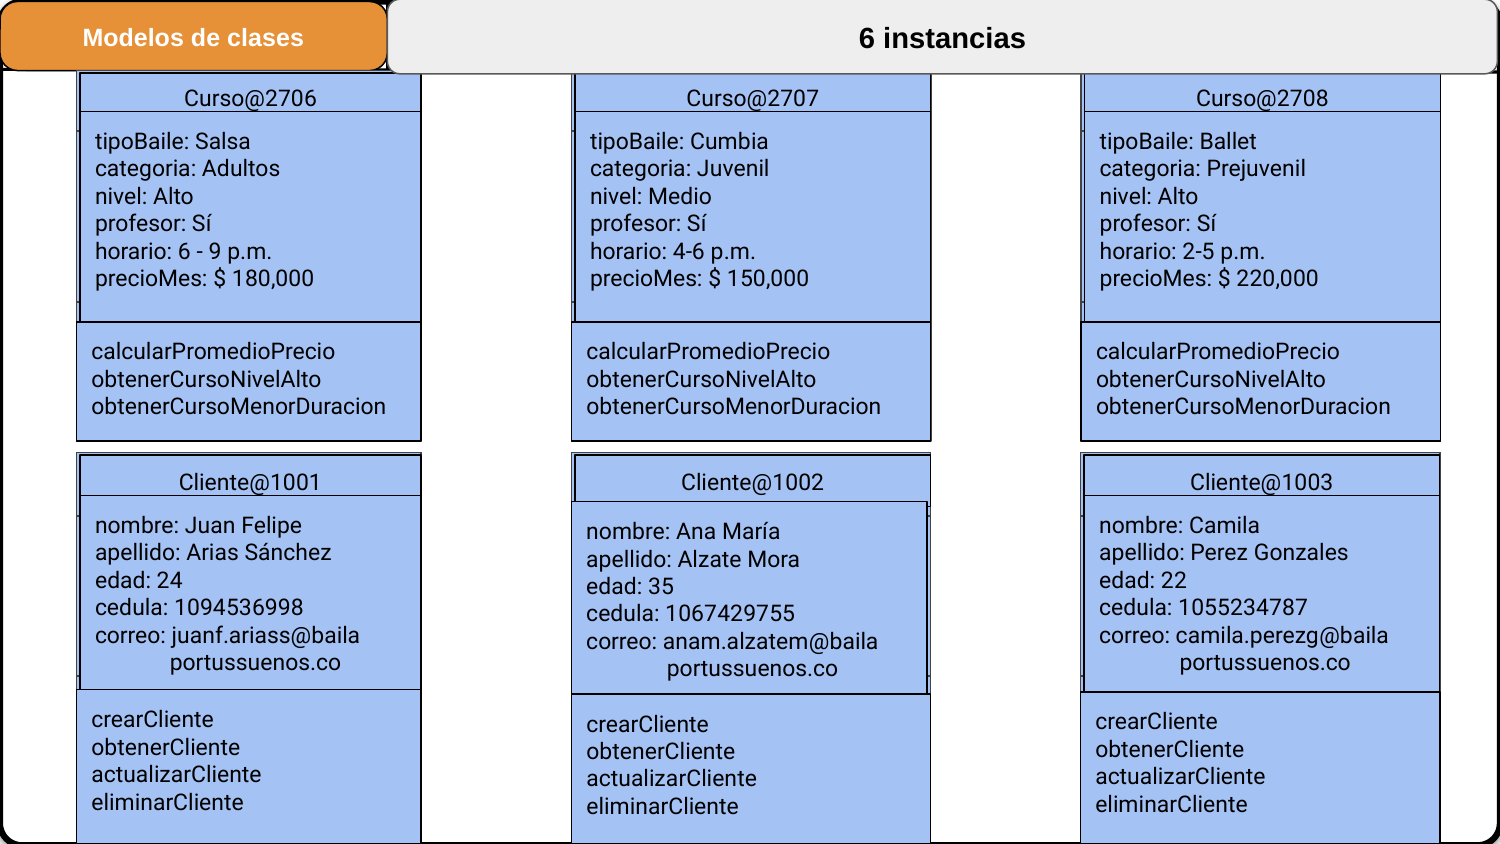

6 instancias

Curso@2706
tipoBaile: Salsa
categoria: Adultos
nivel: Alto
profesor: Sí
horario: 6 - 9 p.m.
precioMes: $ 180,000

calcularPromedioPrecio
obtenerCursoNivelAlto
obtenerCursoMenorDuracion

Curso@2707
tipoBaile: Cumbia
categoria: Juvenil
nivel: Medio
profesor: Sí
horario: 4-6 p.m.
precioMes: $ 150,000

calcularPromedioPrecio
obtenerCursoNivelAlto
obtenerCursoMenorDuracion

Curso@2708
tipoBaile: Ballet
categoria: Prejuvenil
nivel: Alto
profesor: Sí
horario: 2-5 p.m.
precioMes: $ 220,000

calcularPromedioPrecio
obtenerCursoNivelAlto
obtenerCursoMenorDuracion

Cliente@1002
nombre: Ana María
apellido: Alzate Mora
edad: 35
cedula: 1067429755
correo: anam.alzatem@baila
              portussuenos.co

crearCliente
obtenerCliente
actualizarCliente
eliminarCliente

Cliente@1003
nombre: Camila
apellido: Perez Gonzales
edad: 22
cedula: 1055234787
correo: camila.perezg@baila
              portussuenos.co

crearCliente
obtenerCliente
actualizarCliente
eliminarCliente

Cliente@1001
nombre: Juan Felipe
apellido: Arias Sánchez
edad: 24
cedula: 1094536998
correo: juanf.ariass@baila
             portussuenos.co

crearCliente
obtenerCliente
actualizarCliente
eliminarCliente